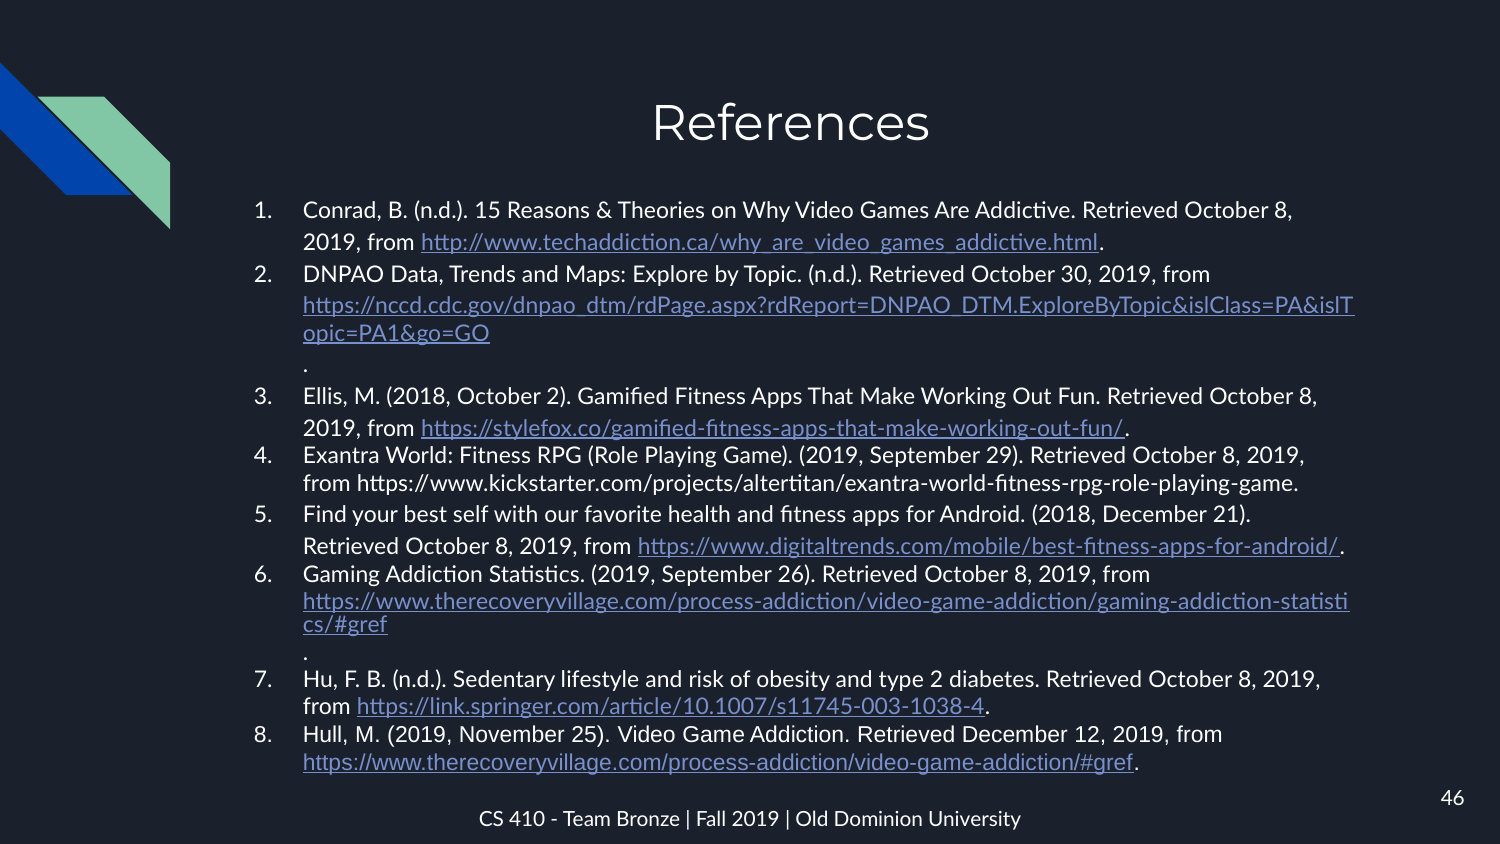

# References
Conrad, B. (n.d.). 15 Reasons & Theories on Why Video Games Are Addictive. Retrieved October 8, 2019, from http://www.techaddiction.ca/why_are_video_games_addictive.html.
DNPAO Data, Trends and Maps: Explore by Topic. (n.d.). Retrieved October 30, 2019, from https://nccd.cdc.gov/dnpao_dtm/rdPage.aspx?rdReport=DNPAO_DTM.ExploreByTopic&islClass=PA&islTopic=PA1&go=GO.
Ellis, M. (2018, October 2). Gamified Fitness Apps That Make Working Out Fun. Retrieved October 8, 2019, from https://stylefox.co/gamified-fitness-apps-that-make-working-out-fun/.
Exantra World: Fitness RPG (Role Playing Game). (2019, September 29). Retrieved October 8, 2019, from https://www.kickstarter.com/projects/altertitan/exantra-world-fitness-rpg-role-playing-game.
Find your best self with our favorite health and fitness apps for Android. (2018, December 21). Retrieved October 8, 2019, from https://www.digitaltrends.com/mobile/best-fitness-apps-for-android/.
Gaming Addiction Statistics. (2019, September 26). Retrieved October 8, 2019, from https://www.therecoveryvillage.com/process-addiction/video-game-addiction/gaming-addiction-statistics/#gref.
Hu, F. B. (n.d.). Sedentary lifestyle and risk of obesity and type 2 diabetes. Retrieved October 8, 2019, from https://link.springer.com/article/10.1007/s11745-003-1038-4.
Hull, M. (2019, November 25). Video Game Addiction. Retrieved December 12, 2019, from https://www.therecoveryvillage.com/process-addiction/video-game-addiction/#gref.

46
CS 410 - Team Bronze | Fall 2019 | Old Dominion University